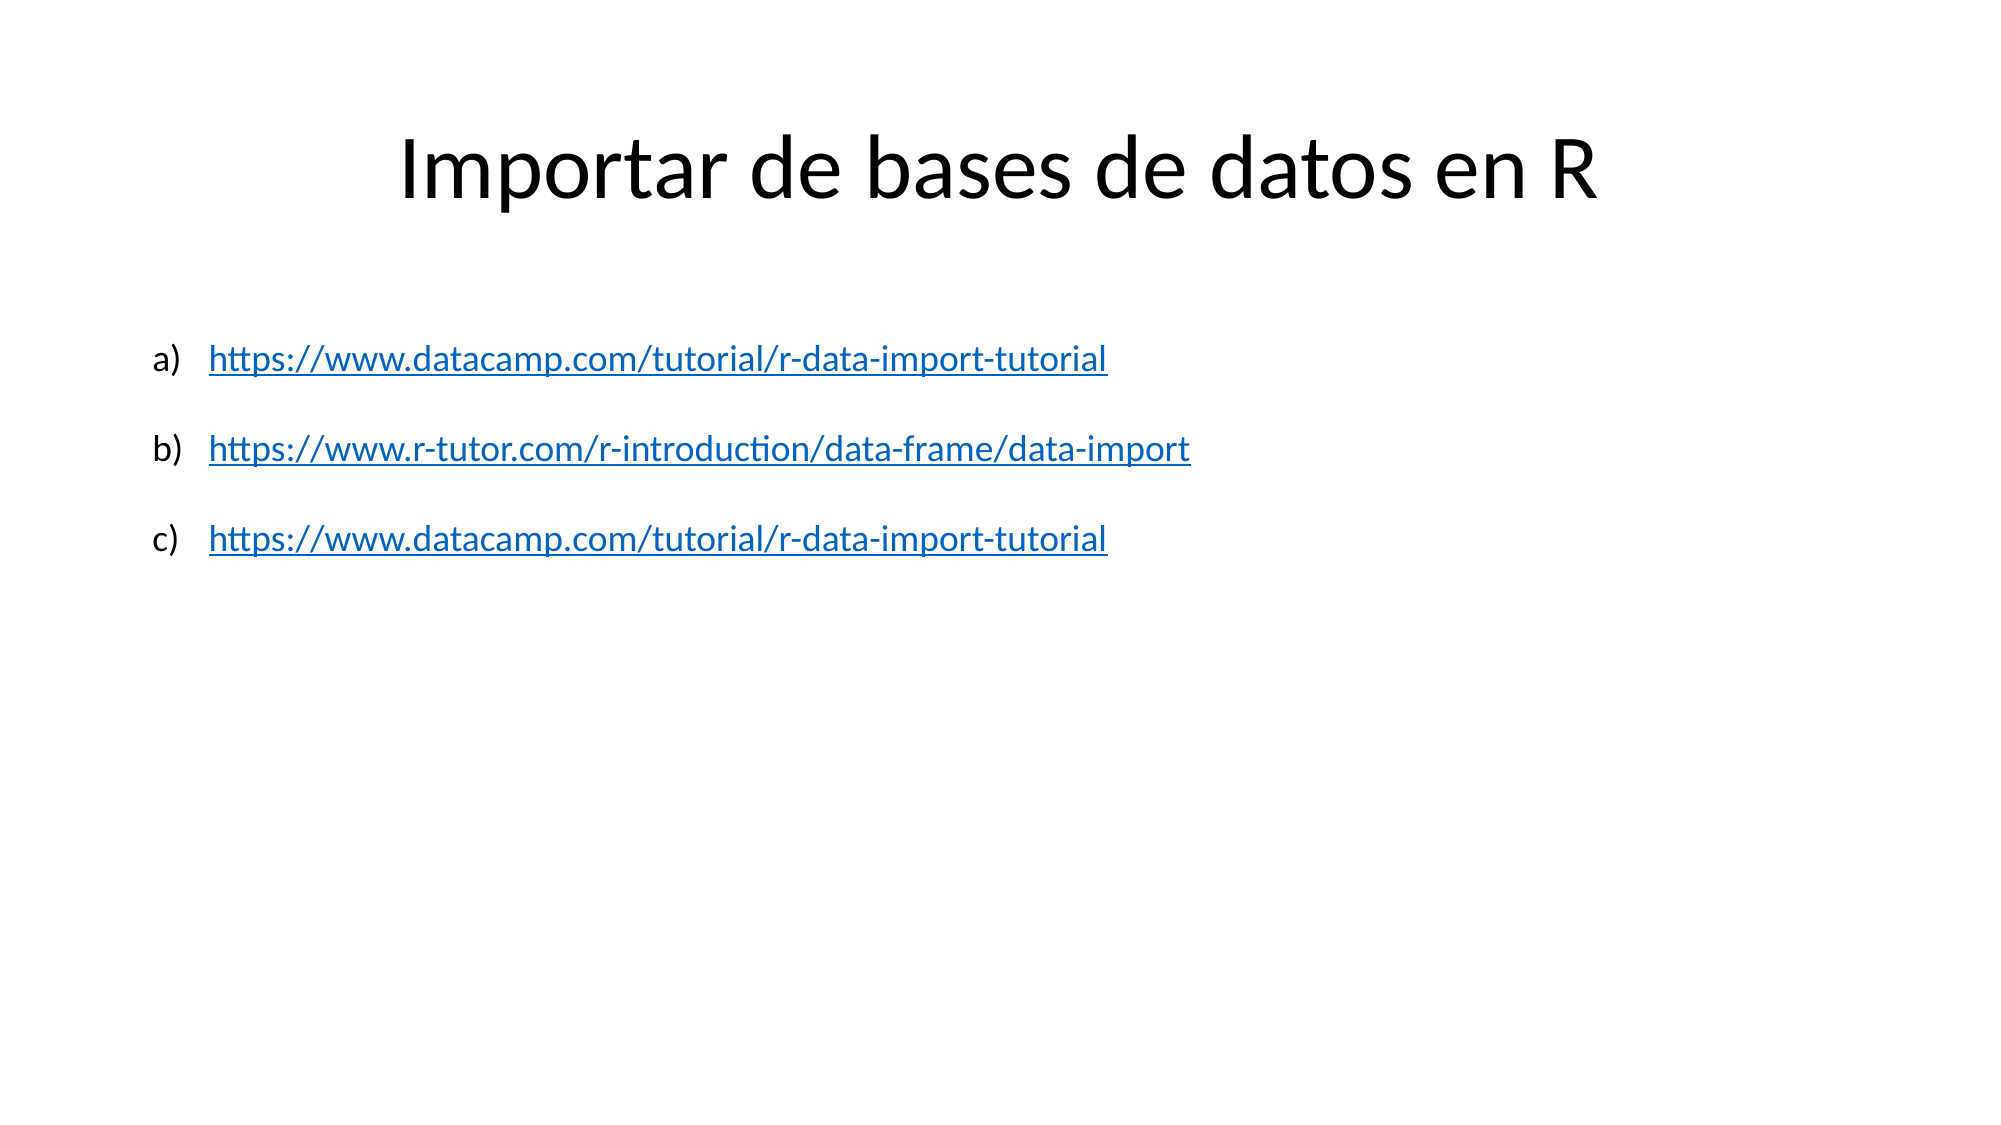

# Importar de bases de datos en R
https://www.datacamp.com/tutorial/r-data-import-tutorial

https://www.r-tutor.com/r-introduction/data-frame/data-import

https://www.datacamp.com/tutorial/r-data-import-tutorial